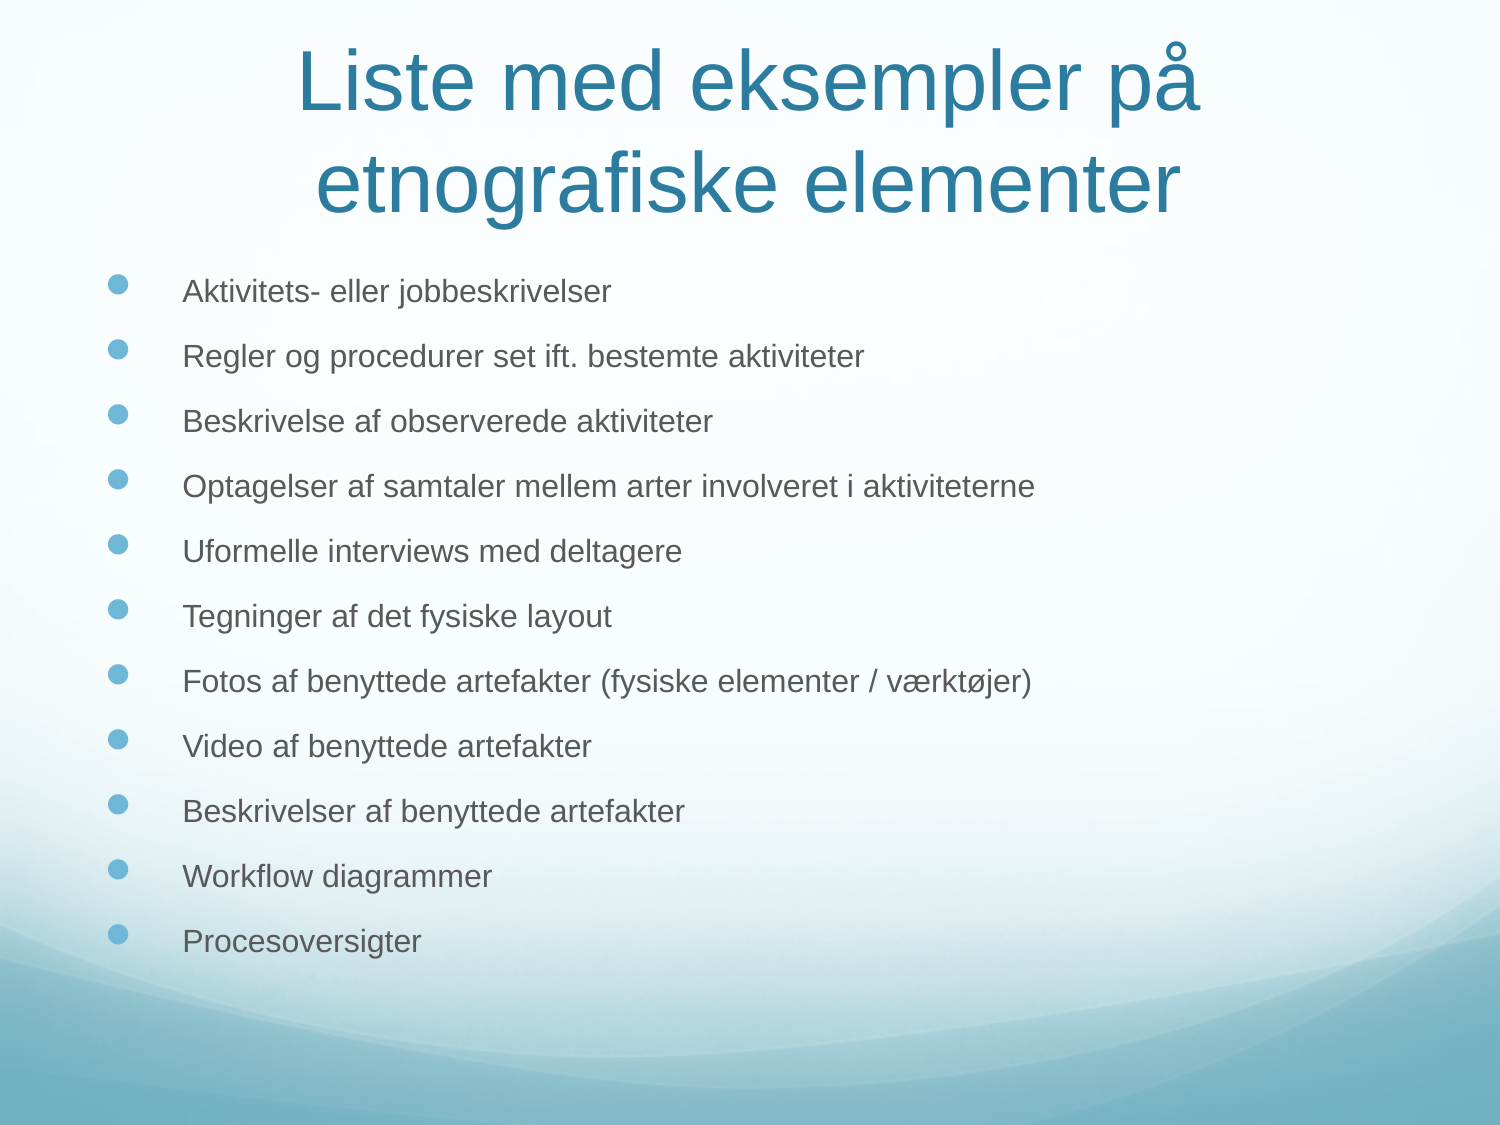

# Liste med eksempler på etnografiske elementer
Aktivitets- eller jobbeskrivelser
Regler og procedurer set ift. bestemte aktiviteter
Beskrivelse af observerede aktiviteter
Optagelser af samtaler mellem arter involveret i aktiviteterne
Uformelle interviews med deltagere
Tegninger af det fysiske layout
Fotos af benyttede artefakter (fysiske elementer / værktøjer)
Video af benyttede artefakter
Beskrivelser af benyttede artefakter
Workflow diagrammer
Procesoversigter